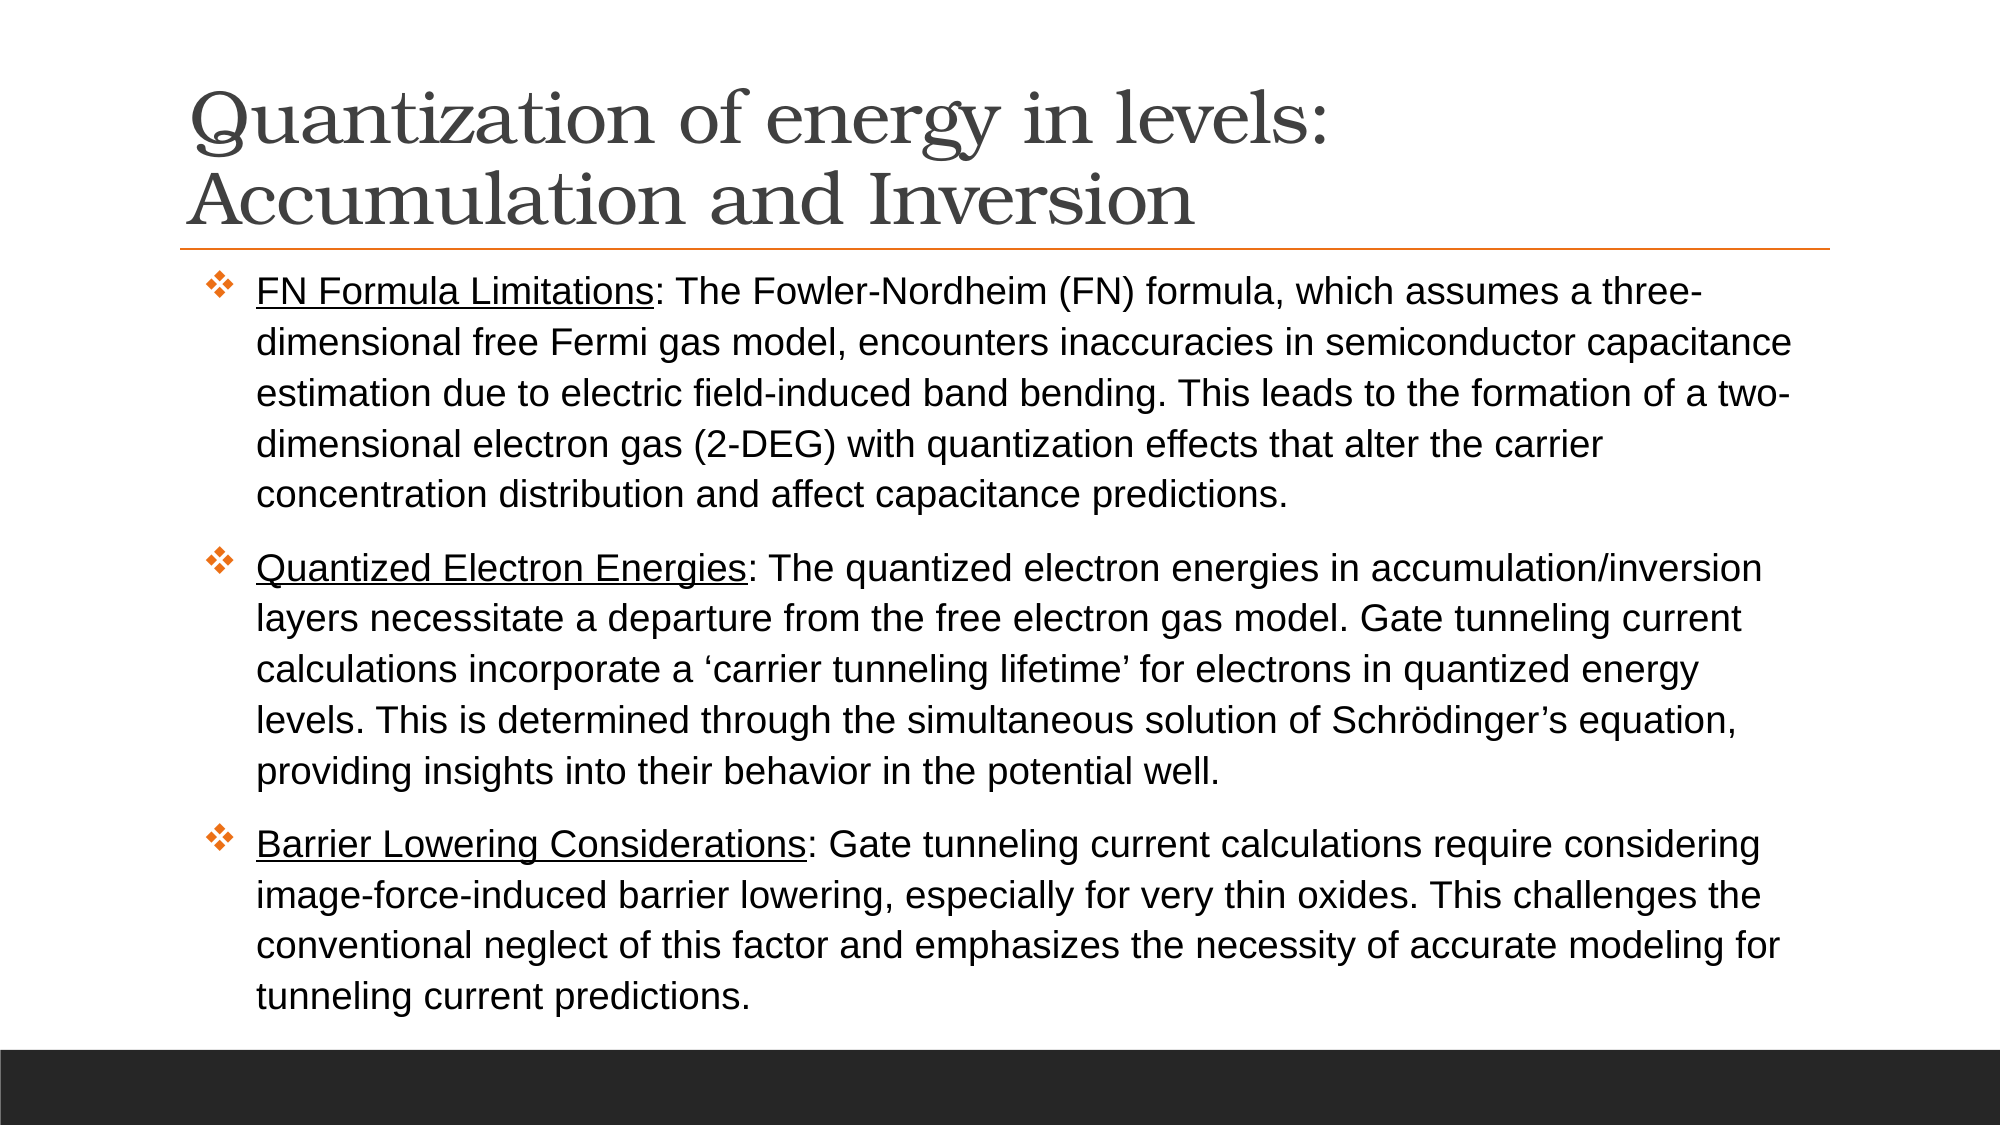

Quantization of energy in levels: Accumulation and Inversion
FN Formula Limitations: The Fowler-Nordheim (FN) formula, which assumes a three-dimensional free Fermi gas model, encounters inaccuracies in semiconductor capacitance estimation due to electric field-induced band bending. This leads to the formation of a two-dimensional electron gas (2-DEG) with quantization effects that alter the carrier concentration distribution and affect capacitance predictions.
Quantized Electron Energies: The quantized electron energies in accumulation/inversion layers necessitate a departure from the free electron gas model. Gate tunneling current calculations incorporate a ‘carrier tunneling lifetime’ for electrons in quantized energy levels. This is determined through the simultaneous solution of Schrödinger’s equation, providing insights into their behavior in the potential well.
Barrier Lowering Considerations: Gate tunneling current calculations require considering image-force-induced barrier lowering, especially for very thin oxides. This challenges the conventional neglect of this factor and emphasizes the necessity of accurate modeling for tunneling current predictions.